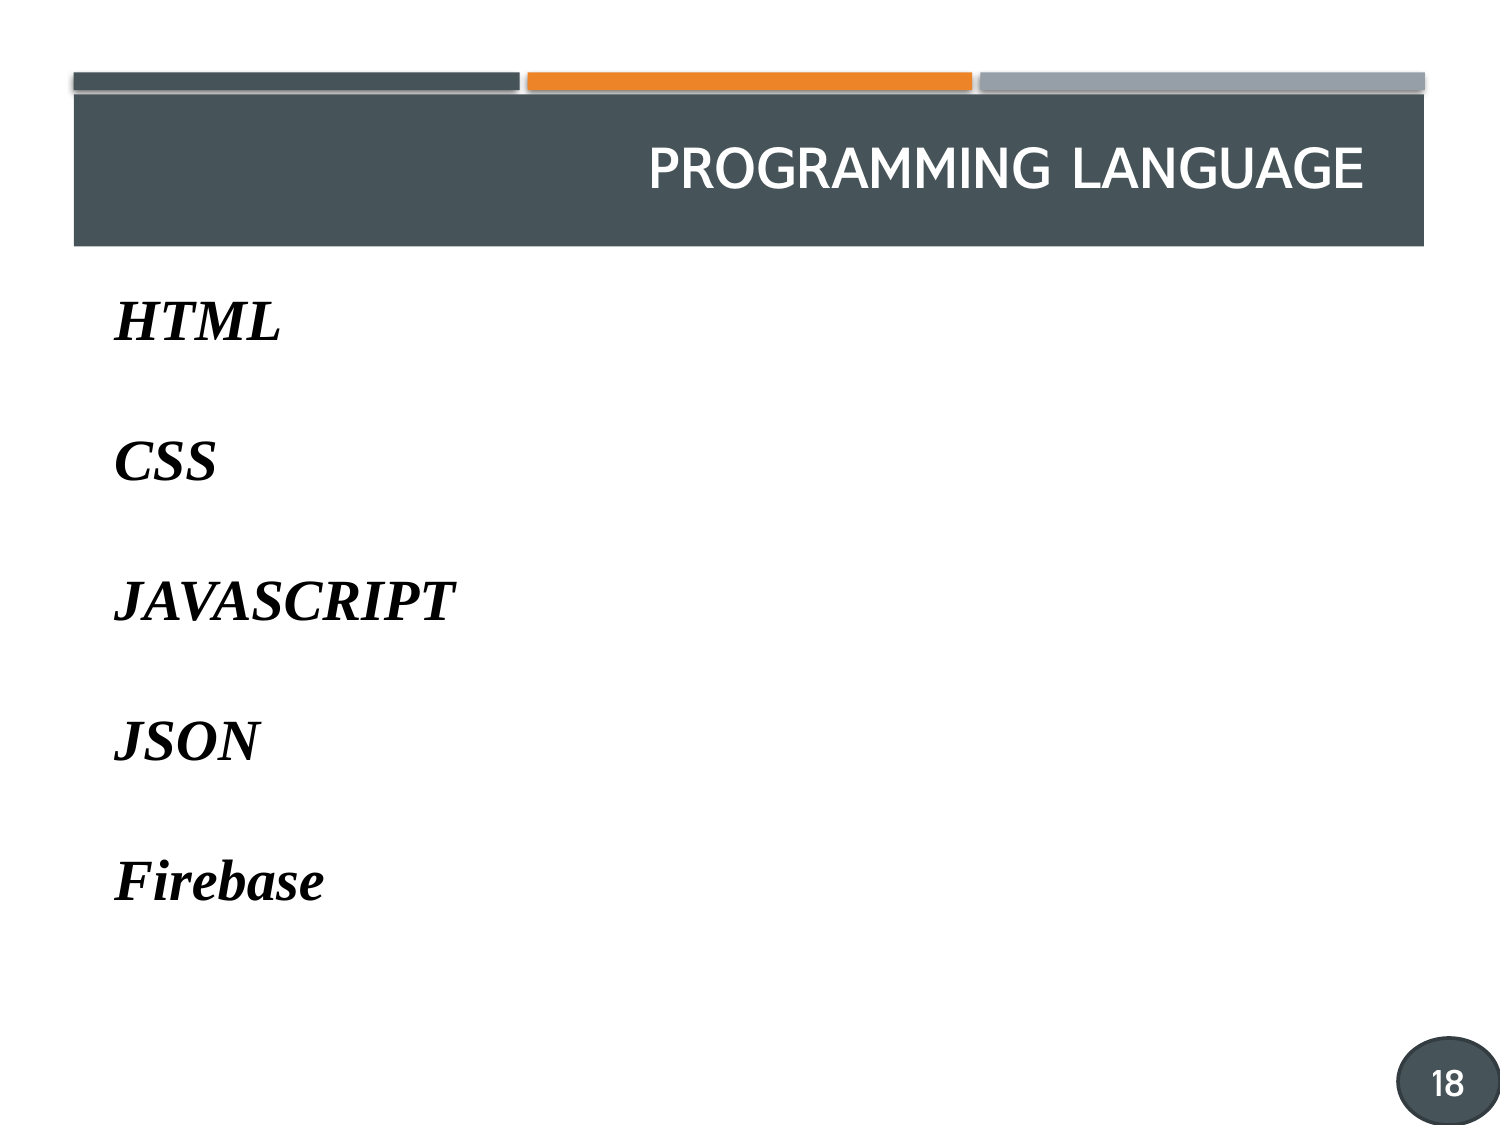

Programming Language
HTML

CSS

JAVASCRIPT

JSON

Firebase
18